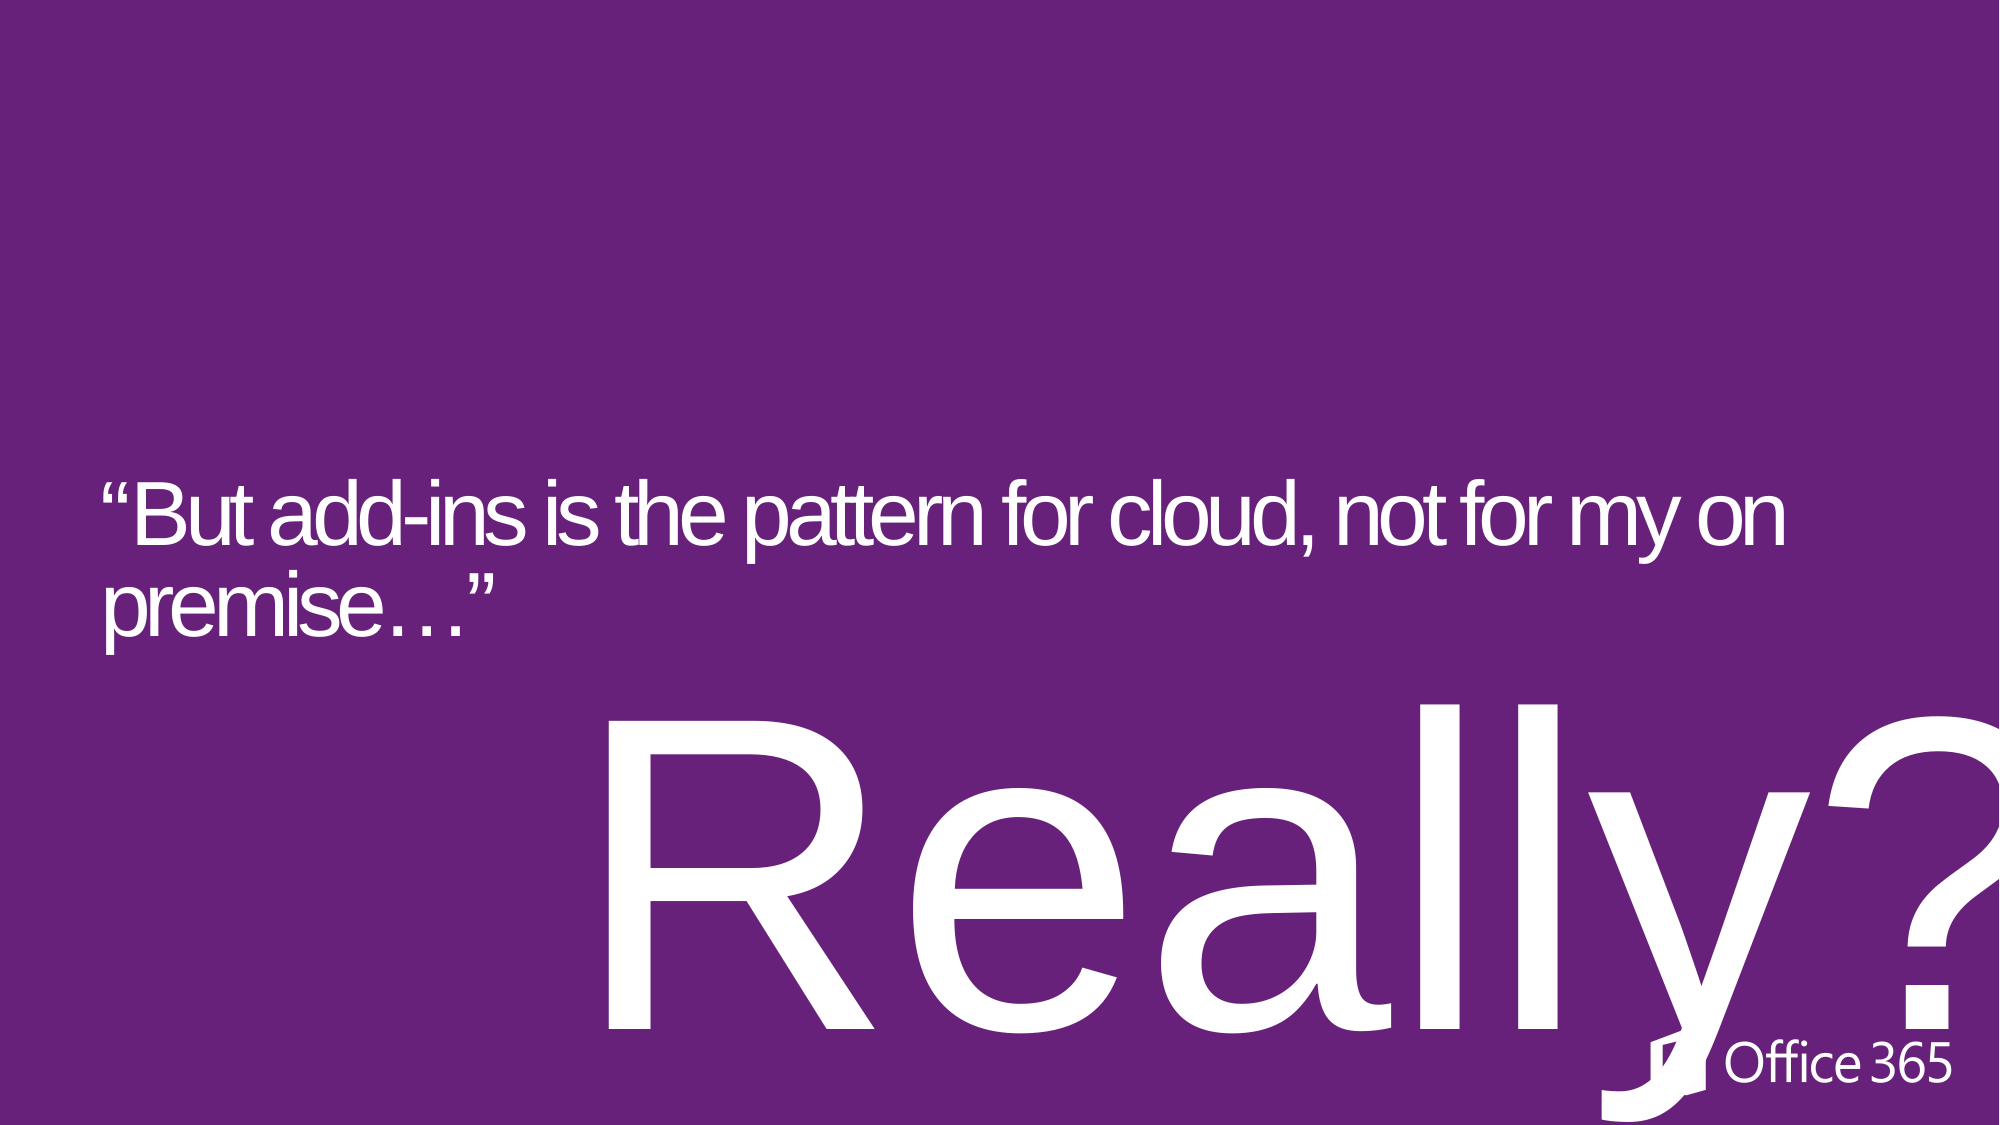

# “But add-ins is the pattern for cloud, not for my on premise…”
Really?